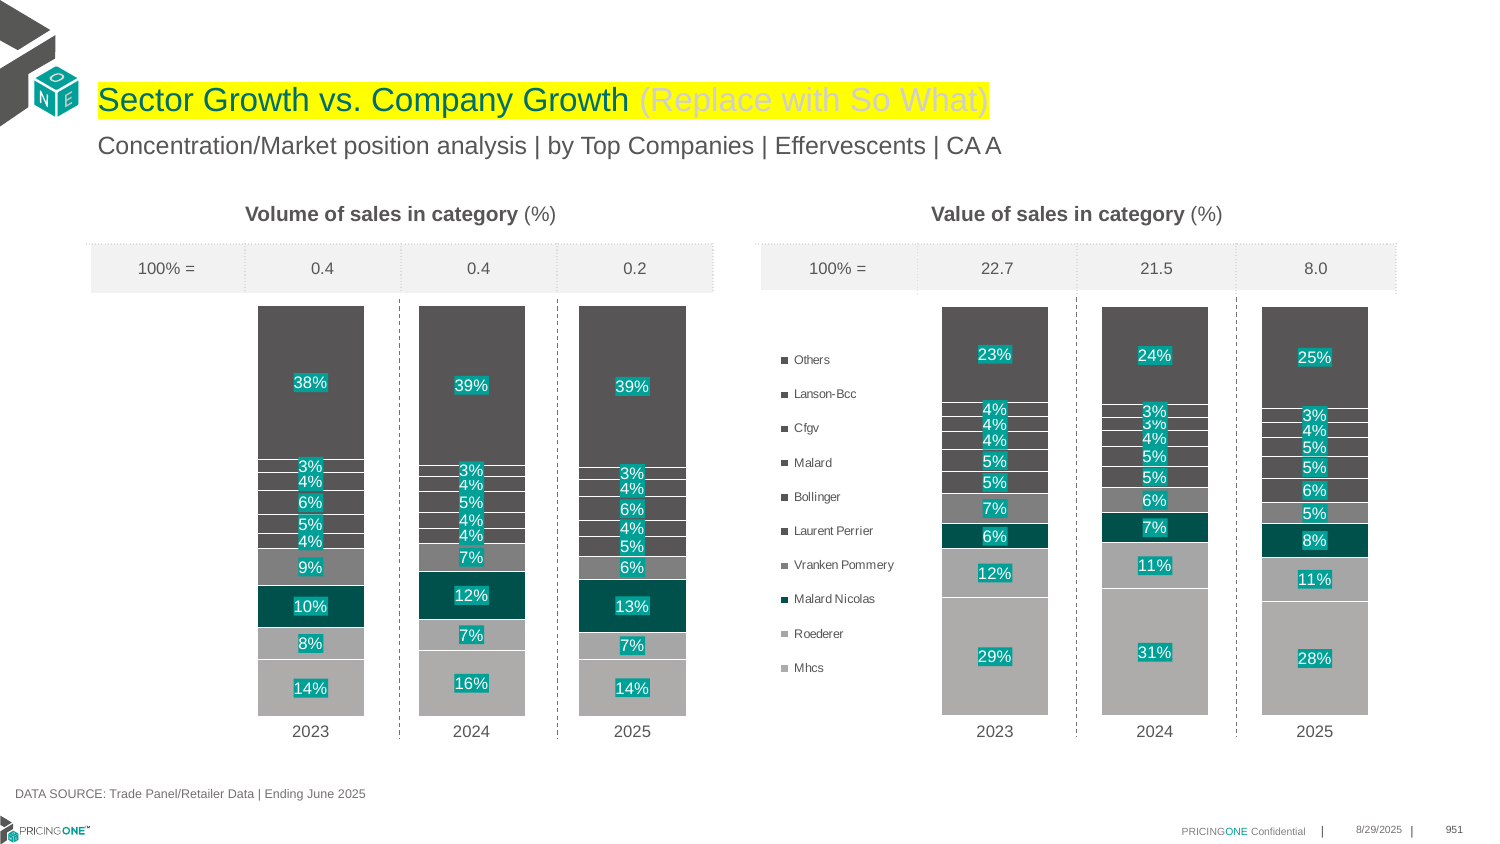

# Sector Growth vs. Company Growth (Replace with So What)
Concentration/Market position analysis | by Top Companies | Effervescents | CA A
| Volume of sales in category (%) |  |  |  |
| --- | --- | --- | --- |
| 100% = | 0.4 | 0.4 | 0.2 |
| Value of sales in category (%) |  |  |  |
| --- | --- | --- | --- |
| 100% = | 22.7 | 21.5 | 8.0 |

### Chart

| Category | Mhcs | Roederer | Malard Nicolas | Vranken Pommery | Laurent Perrier | Bollinger | Malard | Cfgv | Lanson-Bcc | Others |
|---|---|---|---|---|---|---|---|---|---|---|
| 2023 | 0.1375628396048727 | 0.07942067869031649 | 0.10241782860653036 | 0.08823967804441794 | 0.03797702769233549 | 0.04536646838033036 | 0.05744431948039043 | 0.04487414011933314 | 0.0308382679078759 | 0.37585875147359715 |
| 2024 | 0.16124695163378125 | 0.07434080197956075 | 0.11737431672495215 | 0.06797588483075757 | 0.037390908419092844 | 0.038616214566839974 | 0.0494151189428993 | 0.03764598187786511 | 0.027574156052511758 | 0.3884196649717393 |
| 2025 | 0.13902509374098646 | 0.06580679951342472 | 0.12882331548387907 | 0.05619442946539421 | 0.04724671122759935 | 0.039308511305351075 | 0.05768049058827956 | 0.04177273924330018 | 0.030147602864273083 | 0.39399430656751233 |

### Chart

| Category | Mhcs | Roederer | Malard Nicolas | Vranken Pommery | Laurent Perrier | Bollinger | Malard | Cfgv | Lanson-Bcc | Others |
|---|---|---|---|---|---|---|---|---|---|---|
| 2023 | 0.28839760253222835 | 0.11968770666104325 | 0.06063988513843474 | 0.07481701748326777 | 0.05144364383824828 | 0.054980337264203705 | 0.04461497940355949 | 0.03542632776362586 | 0.035103546573222066 | 0.23488895334216647 |
| 2024 | 0.30991472000762277 | 0.11255806278810612 | 0.07270094366918939 | 0.062482171845169 | 0.05034896354422672 | 0.04864308481402594 | 0.040529830567165984 | 0.031364352056817695 | 0.03090568304753671 | 0.2405521876601396 |
| 2025 | 0.279070682195627 | 0.10810552775453534 | 0.08141439076846246 | 0.05112017185652699 | 0.060211524534590506 | 0.05215319807440627 | 0.04810785296597648 | 0.035882319405881095 | 0.03390078616544004 | 0.25003354627855384 |
DATA SOURCE: Trade Panel/Retailer Data | Ending June 2025

8/29/2025
951